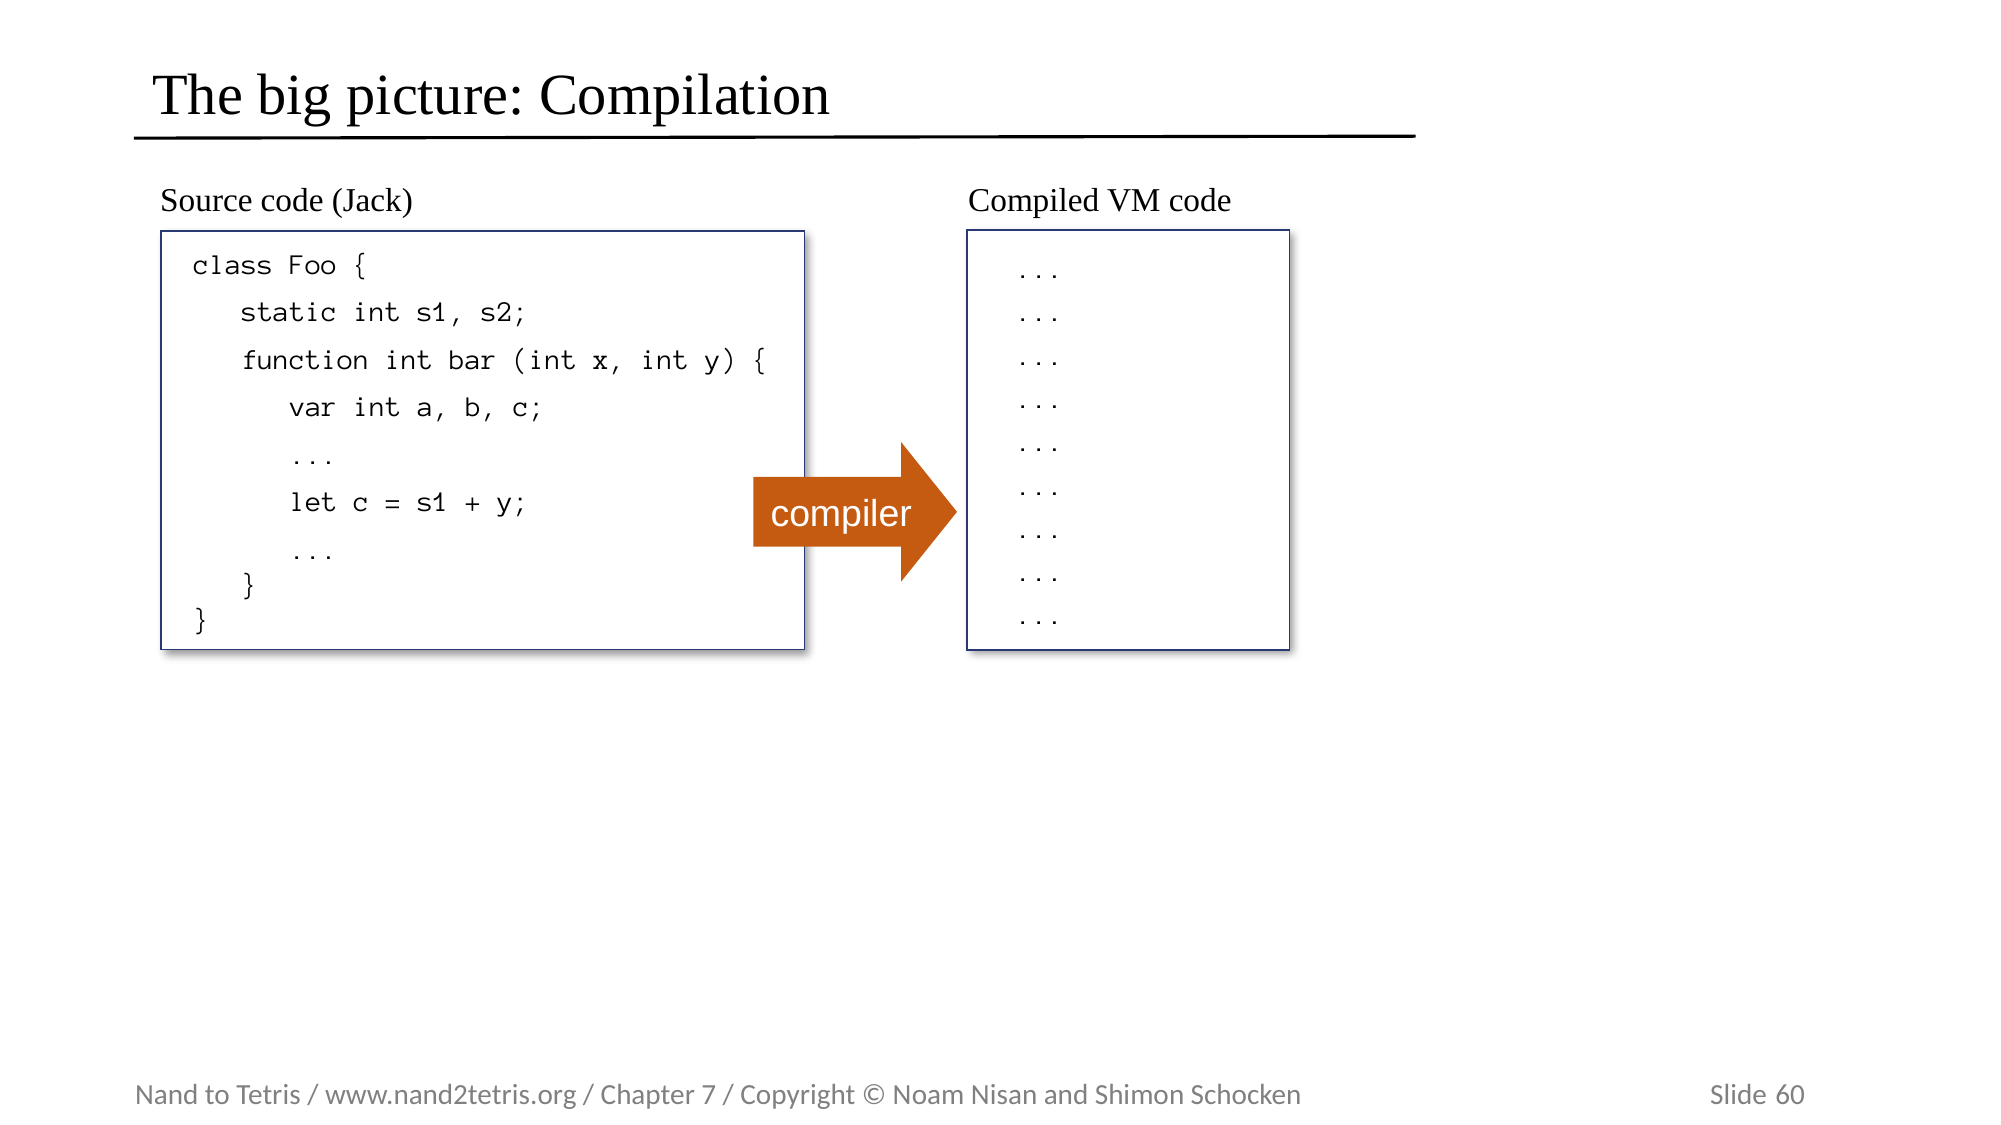

# The big picture: Compilation

Compiled VM code
 ...
 ...
 ...
 ...
 ...
 ...
 ...
 ...
 ...
compiler
Source code (Jack)
class Foo {
   static int s1, s2;
   function int bar (int x, int y) {
      var int a, b, c;
      ...
      let c = s1 + y;
      ...
   }
}